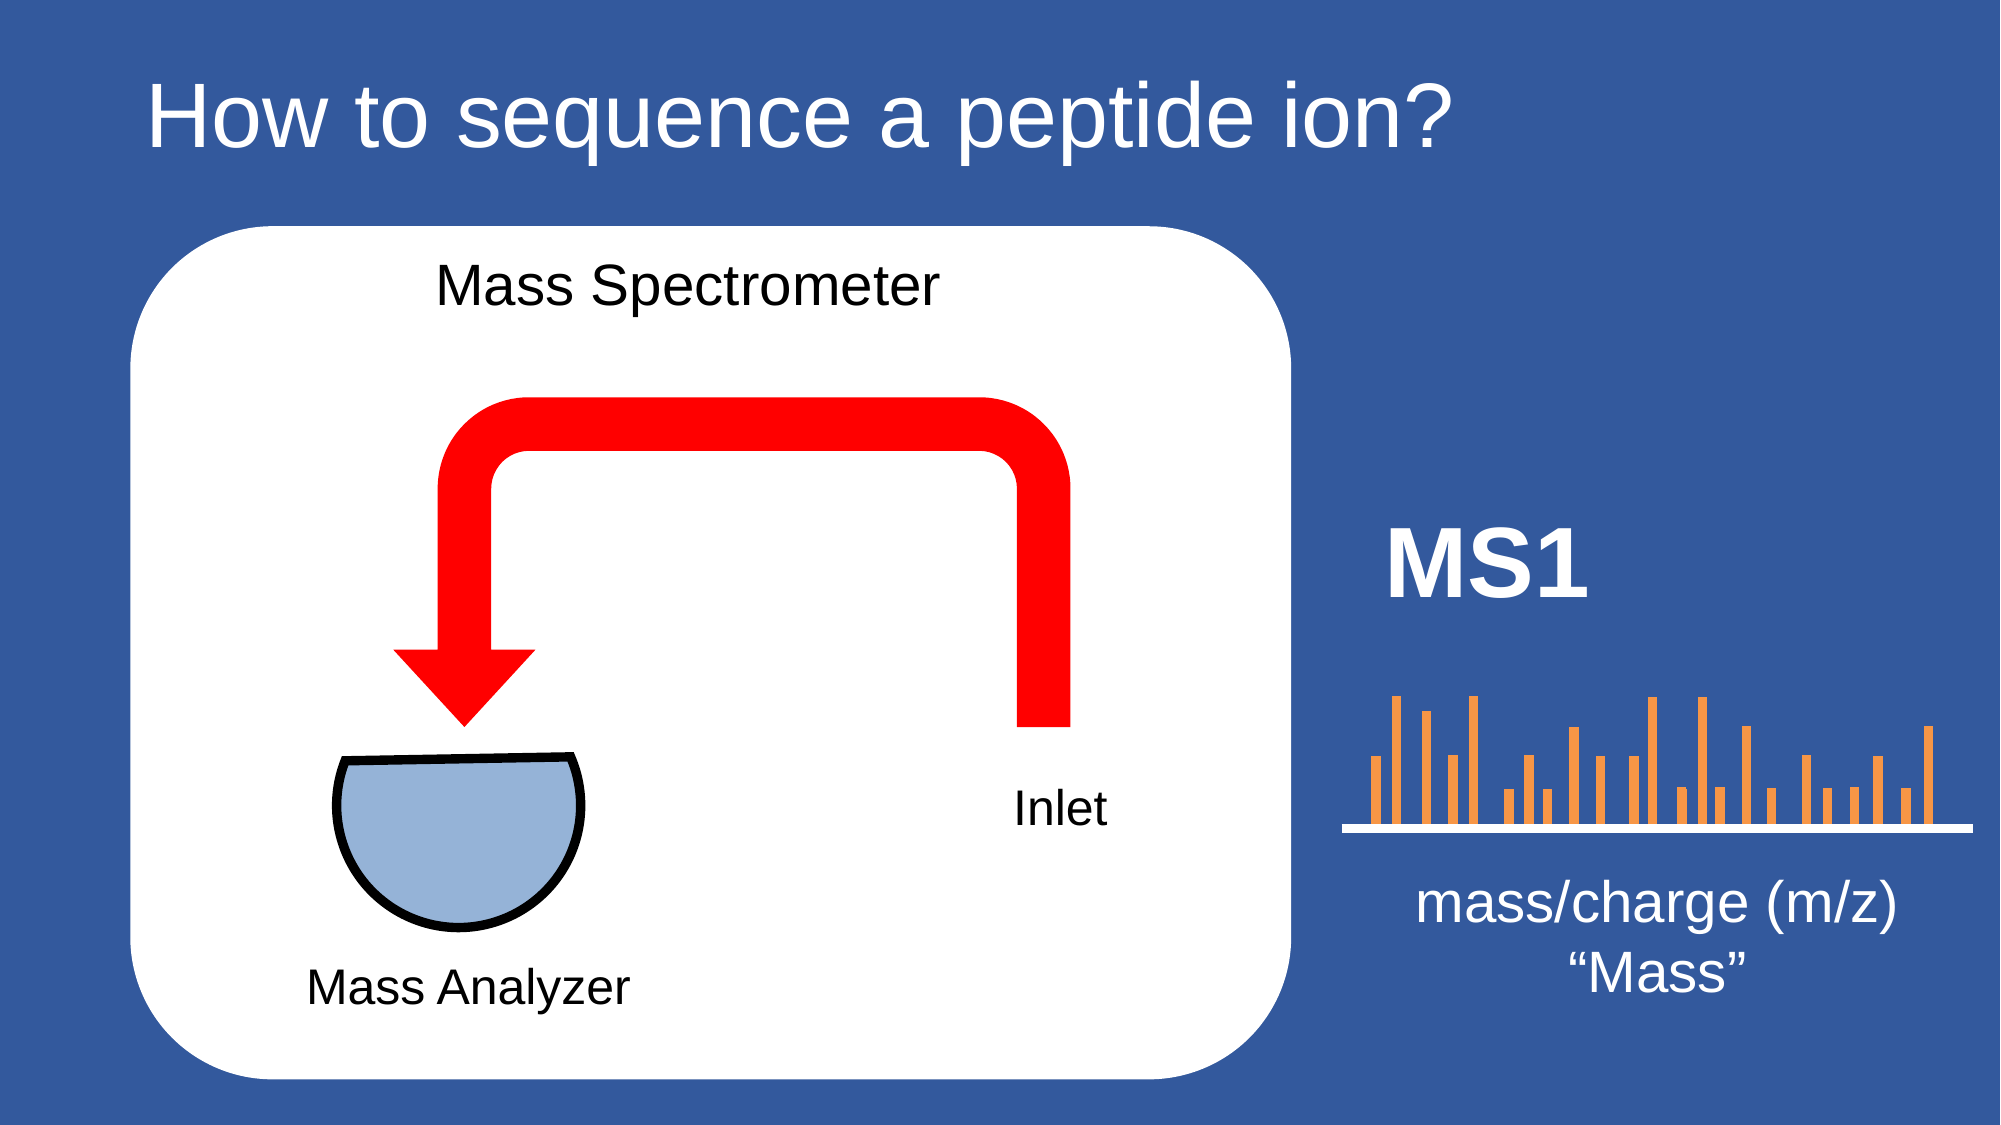

# How to sequence a peptide ion?

Mass Spectrometer

MS1

Inlet
mass/charge (m/z)
“Mass”
Mass Analyzer